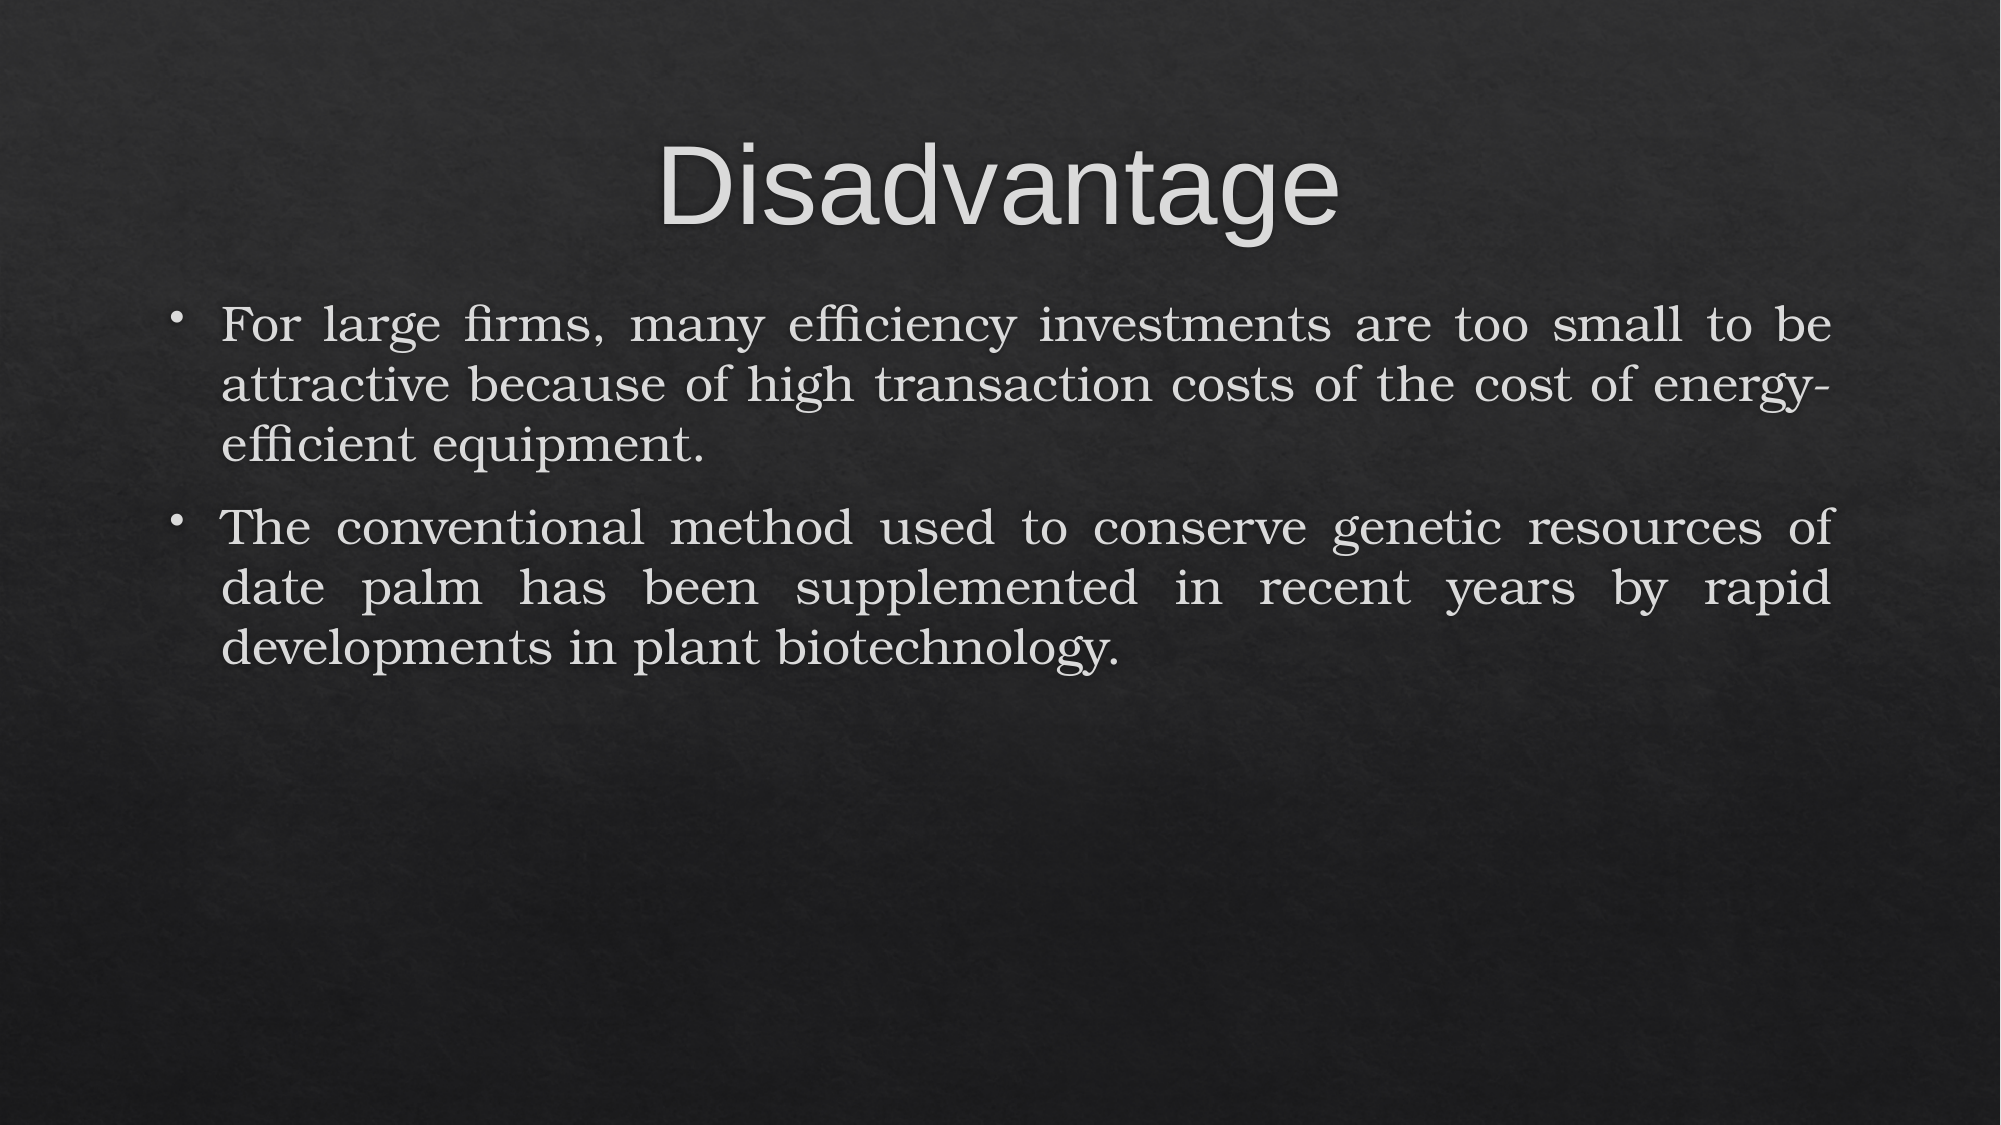

# Disadvantage
For large firms, many efficiency investments are too small to be attractive because of high transaction costs of the cost of energy-efficient equipment.
The conventional method used to conserve genetic resources of date palm has been supplemented in recent years by rapid developments in plant biotechnology.